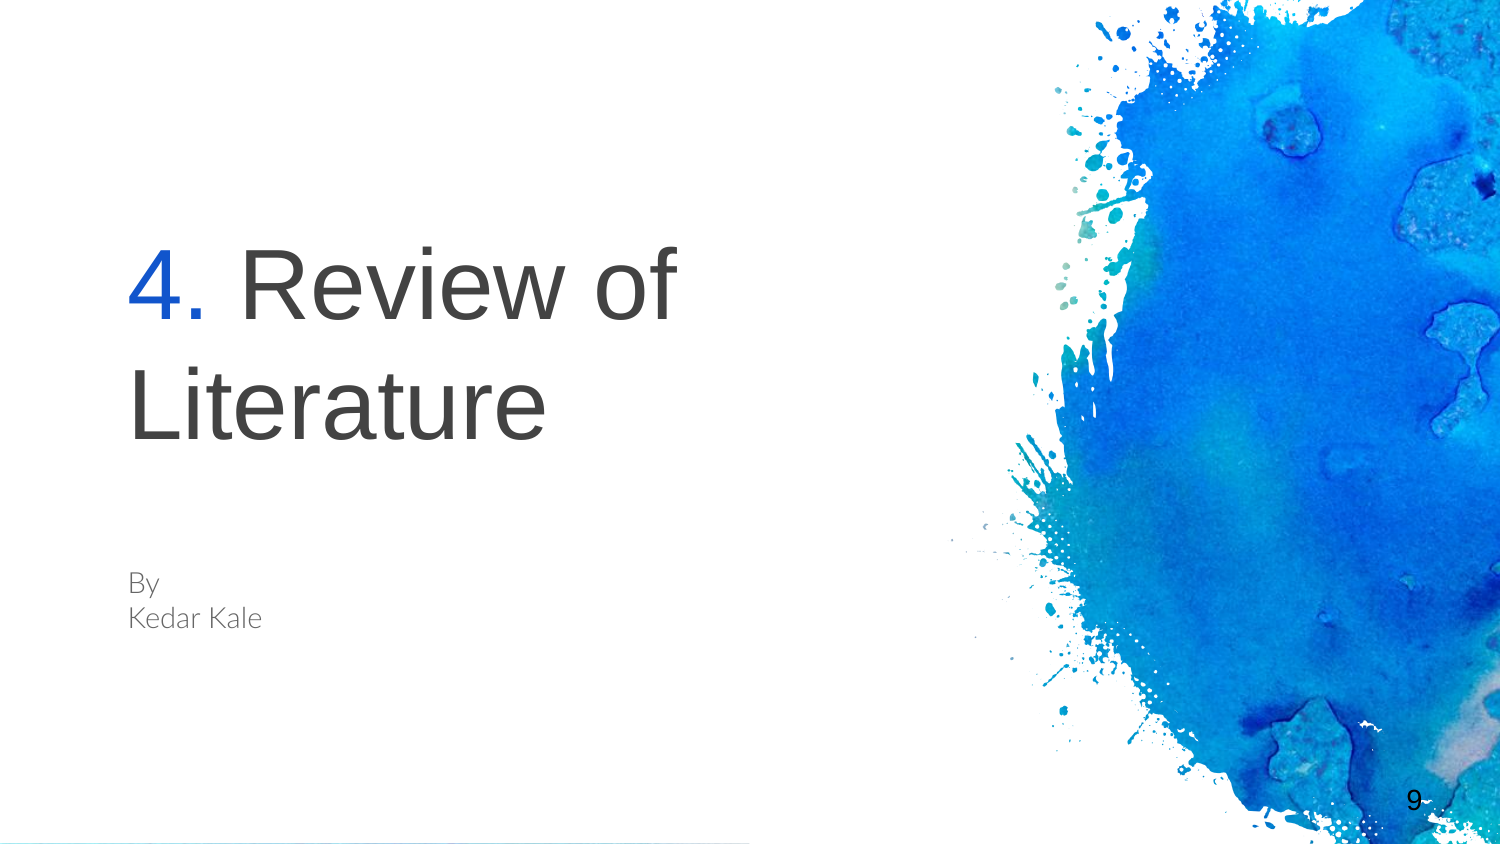

# 4. Review of Literature
By
Kedar Kale
9